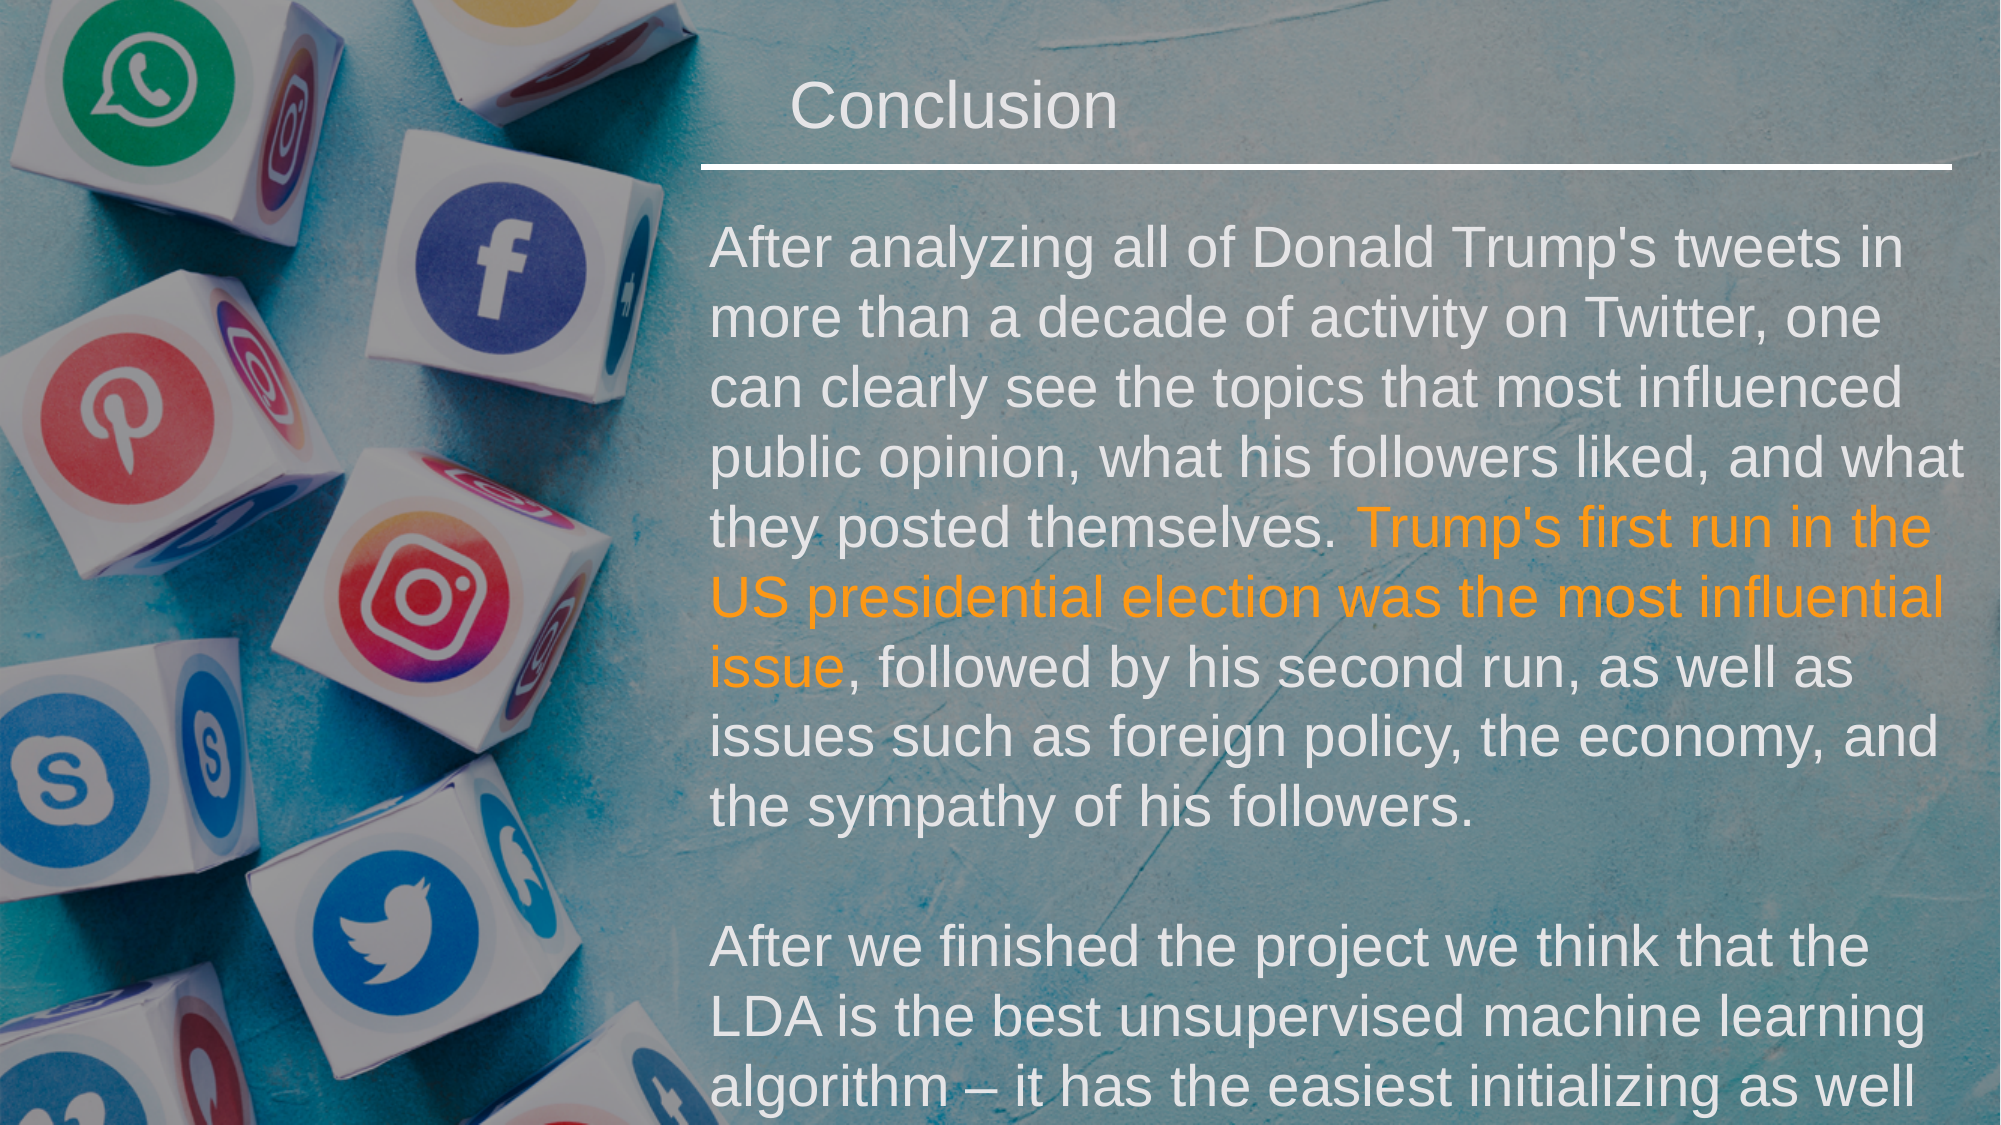

Conclusion
After analyzing all of Donald Trump's tweets in more than a decade of activity on Twitter, one can clearly see the topics that most influenced public opinion, what his followers liked, and what they posted themselves. Trump's first run in the US presidential election was the most influential issue, followed by his second run, as well as issues such as foreign policy, the economy, and the sympathy of his followers.

After we finished the project we think that the LDA is the best unsupervised machine learning algorithm – it has the easiest initializing as well as clear and comfortable UI